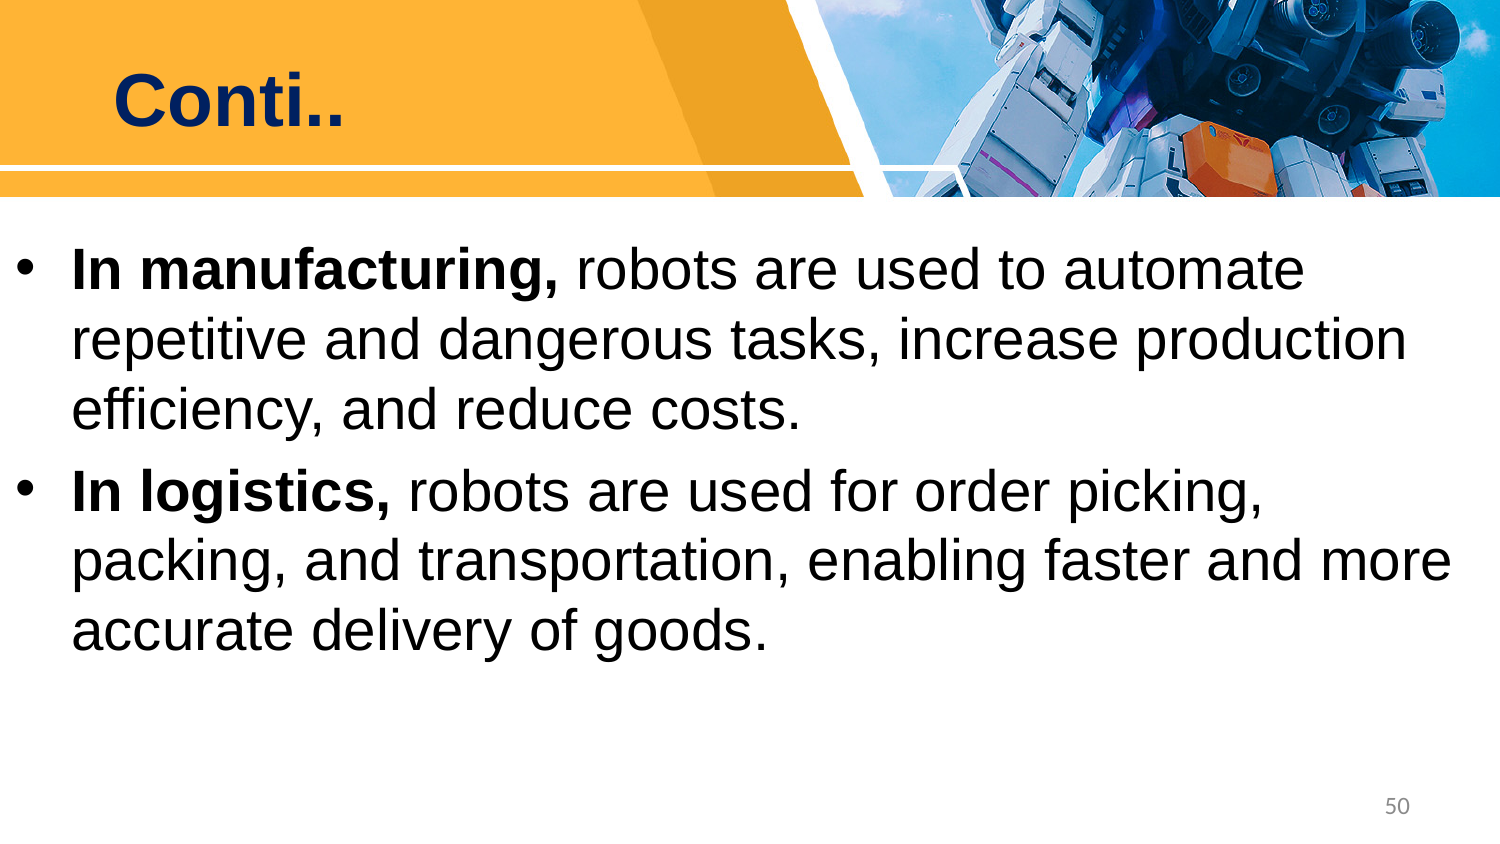

# Conti..
In manufacturing, robots are used to automate repetitive and dangerous tasks, increase production efficiency, and reduce costs.
In logistics, robots are used for order picking, packing, and transportation, enabling faster and more accurate delivery of goods.
50